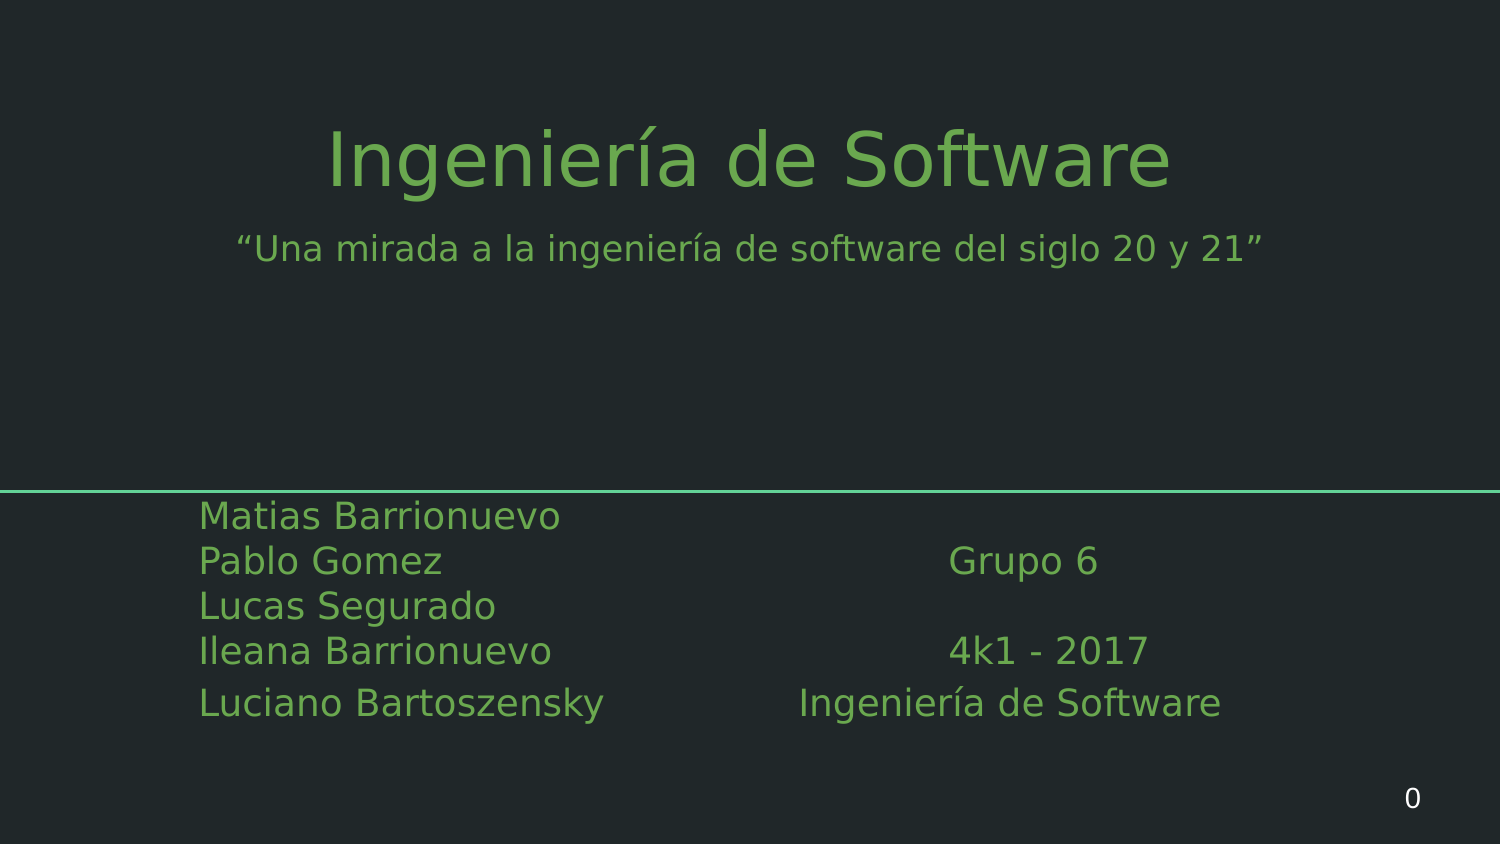

Ingeniería de Software
“Una mirada a la ingeniería de software del siglo 20 y 21”
Matias Barrionuevo
Pablo Gomez				Grupo 6
Lucas Segurado
Ileana Barrionuevo			4k1 - 2017
Luciano Bartoszensky		Ingeniería de Software

0